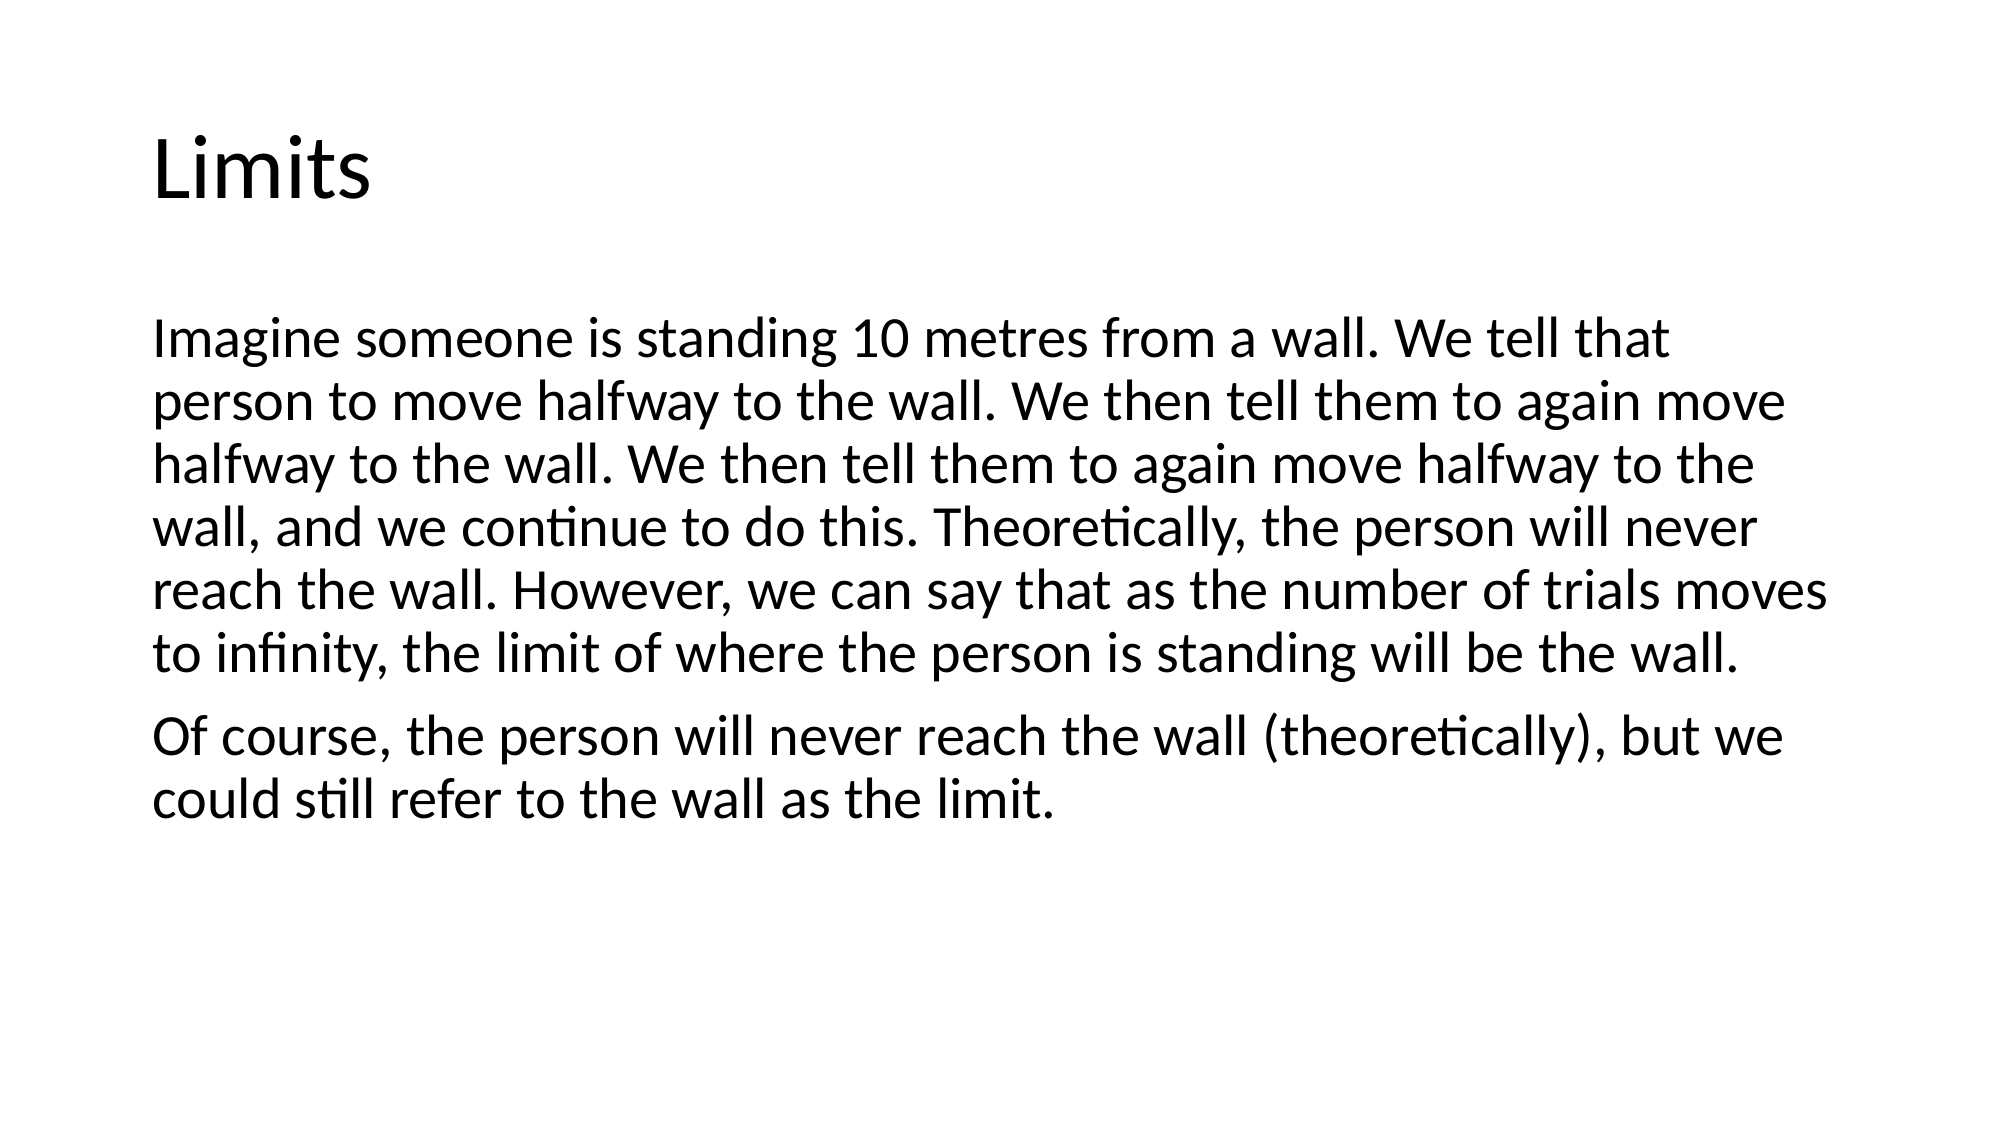

# Limits
Imagine someone is standing 10 metres from a wall. We tell that person to move halfway to the wall. We then tell them to again move halfway to the wall. We then tell them to again move halfway to the wall, and we continue to do this. Theoretically, the person will never reach the wall. However, we can say that as the number of trials moves to infinity, the limit of where the person is standing will be the wall.
Of course, the person will never reach the wall (theoretically), but we could still refer to the wall as the limit.